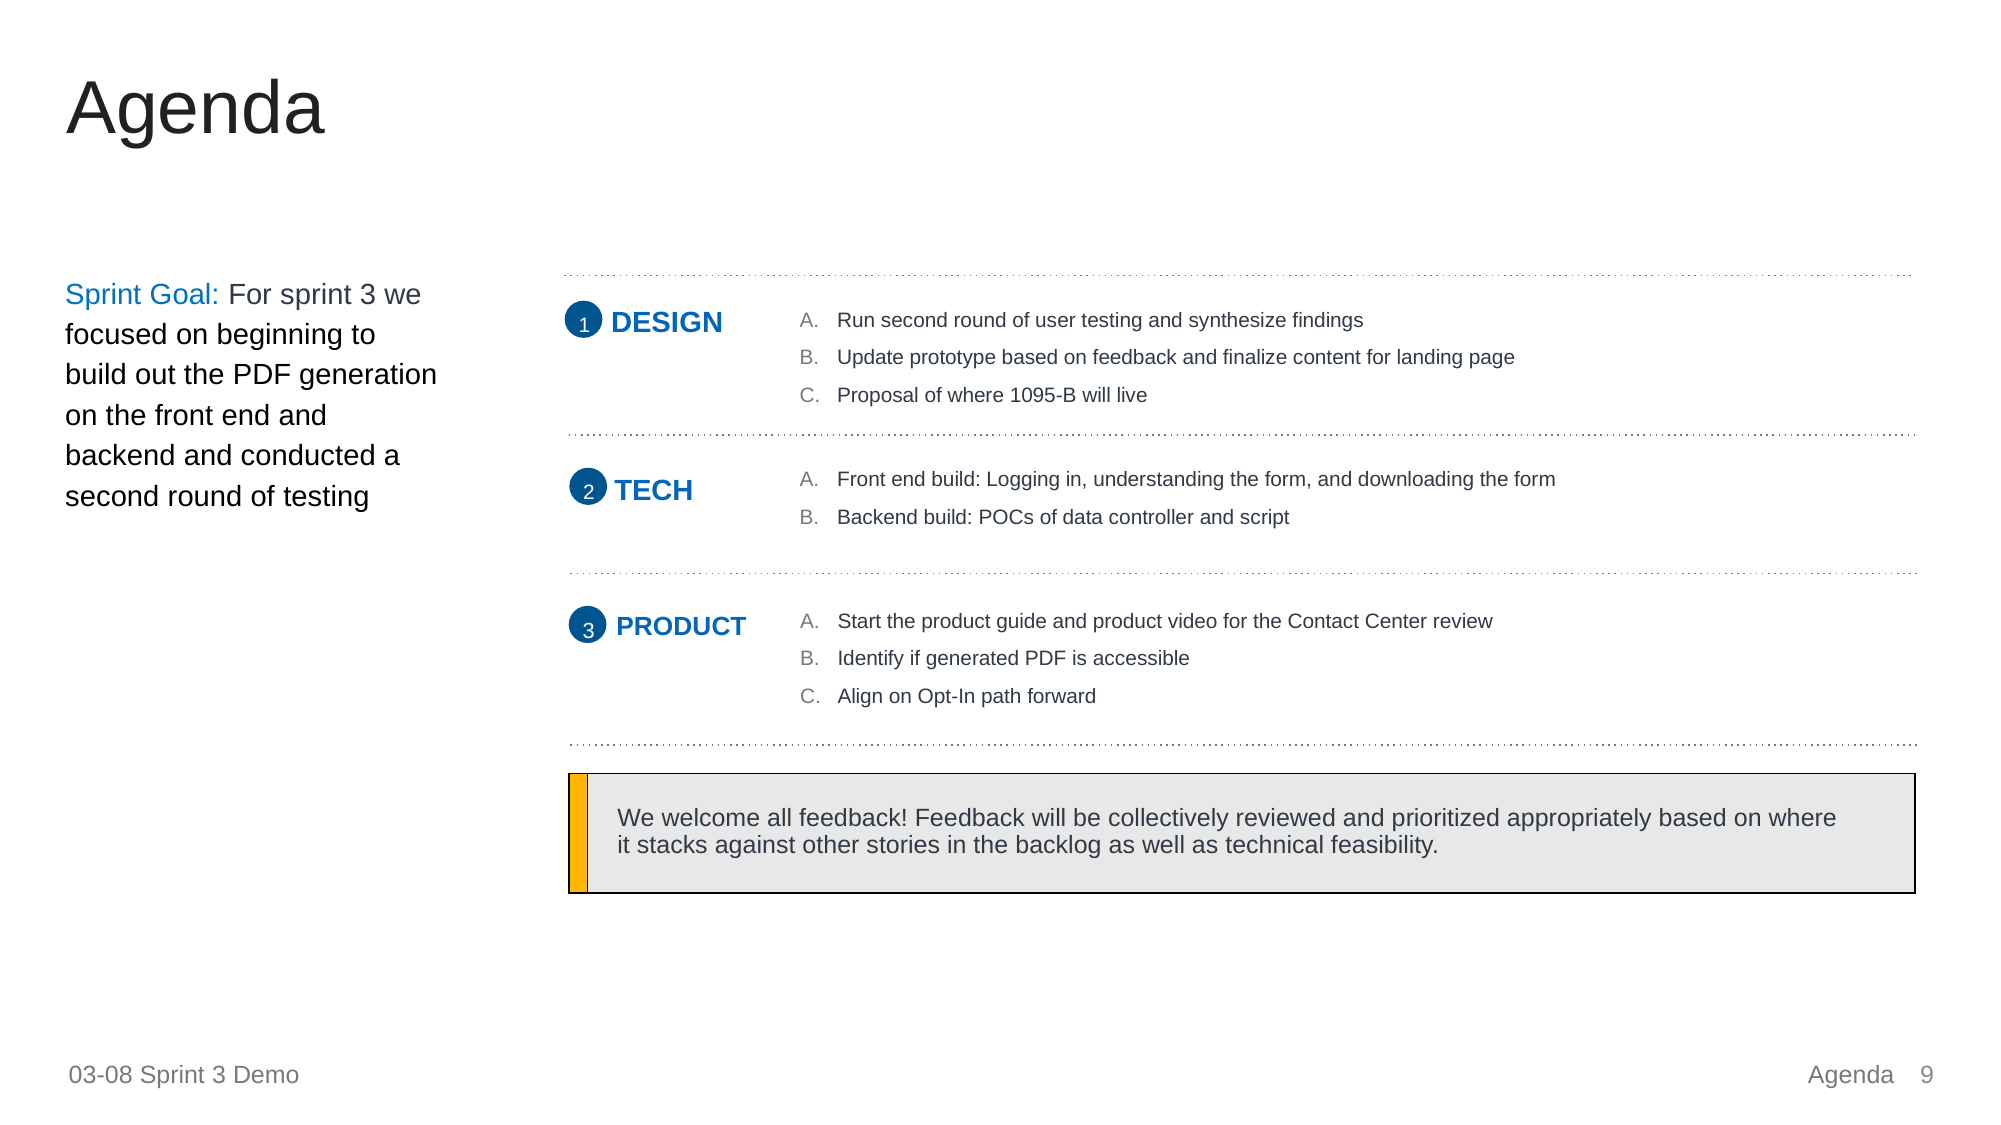

# Agenda
Sprint Goal: For sprint 3 we focused on beginning to build out the PDF generation on the front end and backend and conducted a second round of testing

Run second round of user testing and synthesize findings
Update prototype based on feedback and finalize content for landing page
Proposal of where 1095-B will live
DESIGN
1
Front end build: Logging in, understanding the form, and downloading the form
Backend build: POCs of data controller and script
TECH
2
PRODUCT
3
Start the product guide and product video for the Contact Center review
Identify if generated PDF is accessible
Align on Opt-In path forward
|  | We welcome all feedback! Feedback will be collectively reviewed and prioritized appropriately based on where it stacks against other stories in the backlog as well as technical feasibility. |
| --- | --- |
9
03-08 Sprint 3 Demo
Agenda